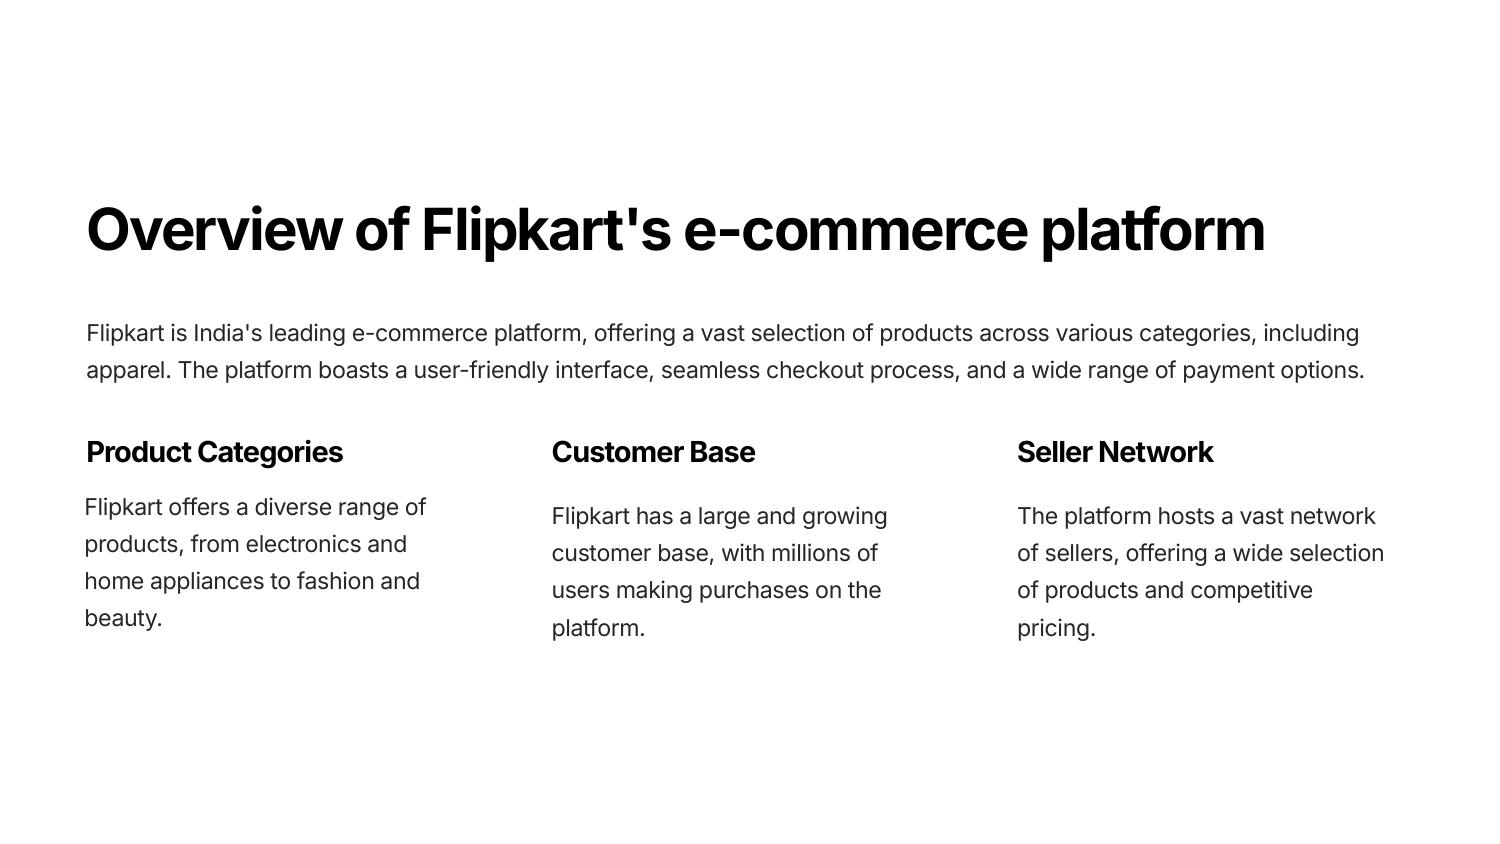

Overview of Flipkart's e-commerce platform
Flipkart is India's leading e-commerce platform, offering a vast selection of products across various categories, including apparel. The platform boasts a user-friendly interface, seamless checkout process, and a wide range of payment options.
Product Categories
Customer Base
Seller Network
Flipkart offers a diverse range of products, from electronics and home appliances to fashion and beauty.
Flipkart has a large and growing customer base, with millions of users making purchases on the platform.
The platform hosts a vast network of sellers, offering a wide selection of products and competitive pricing.